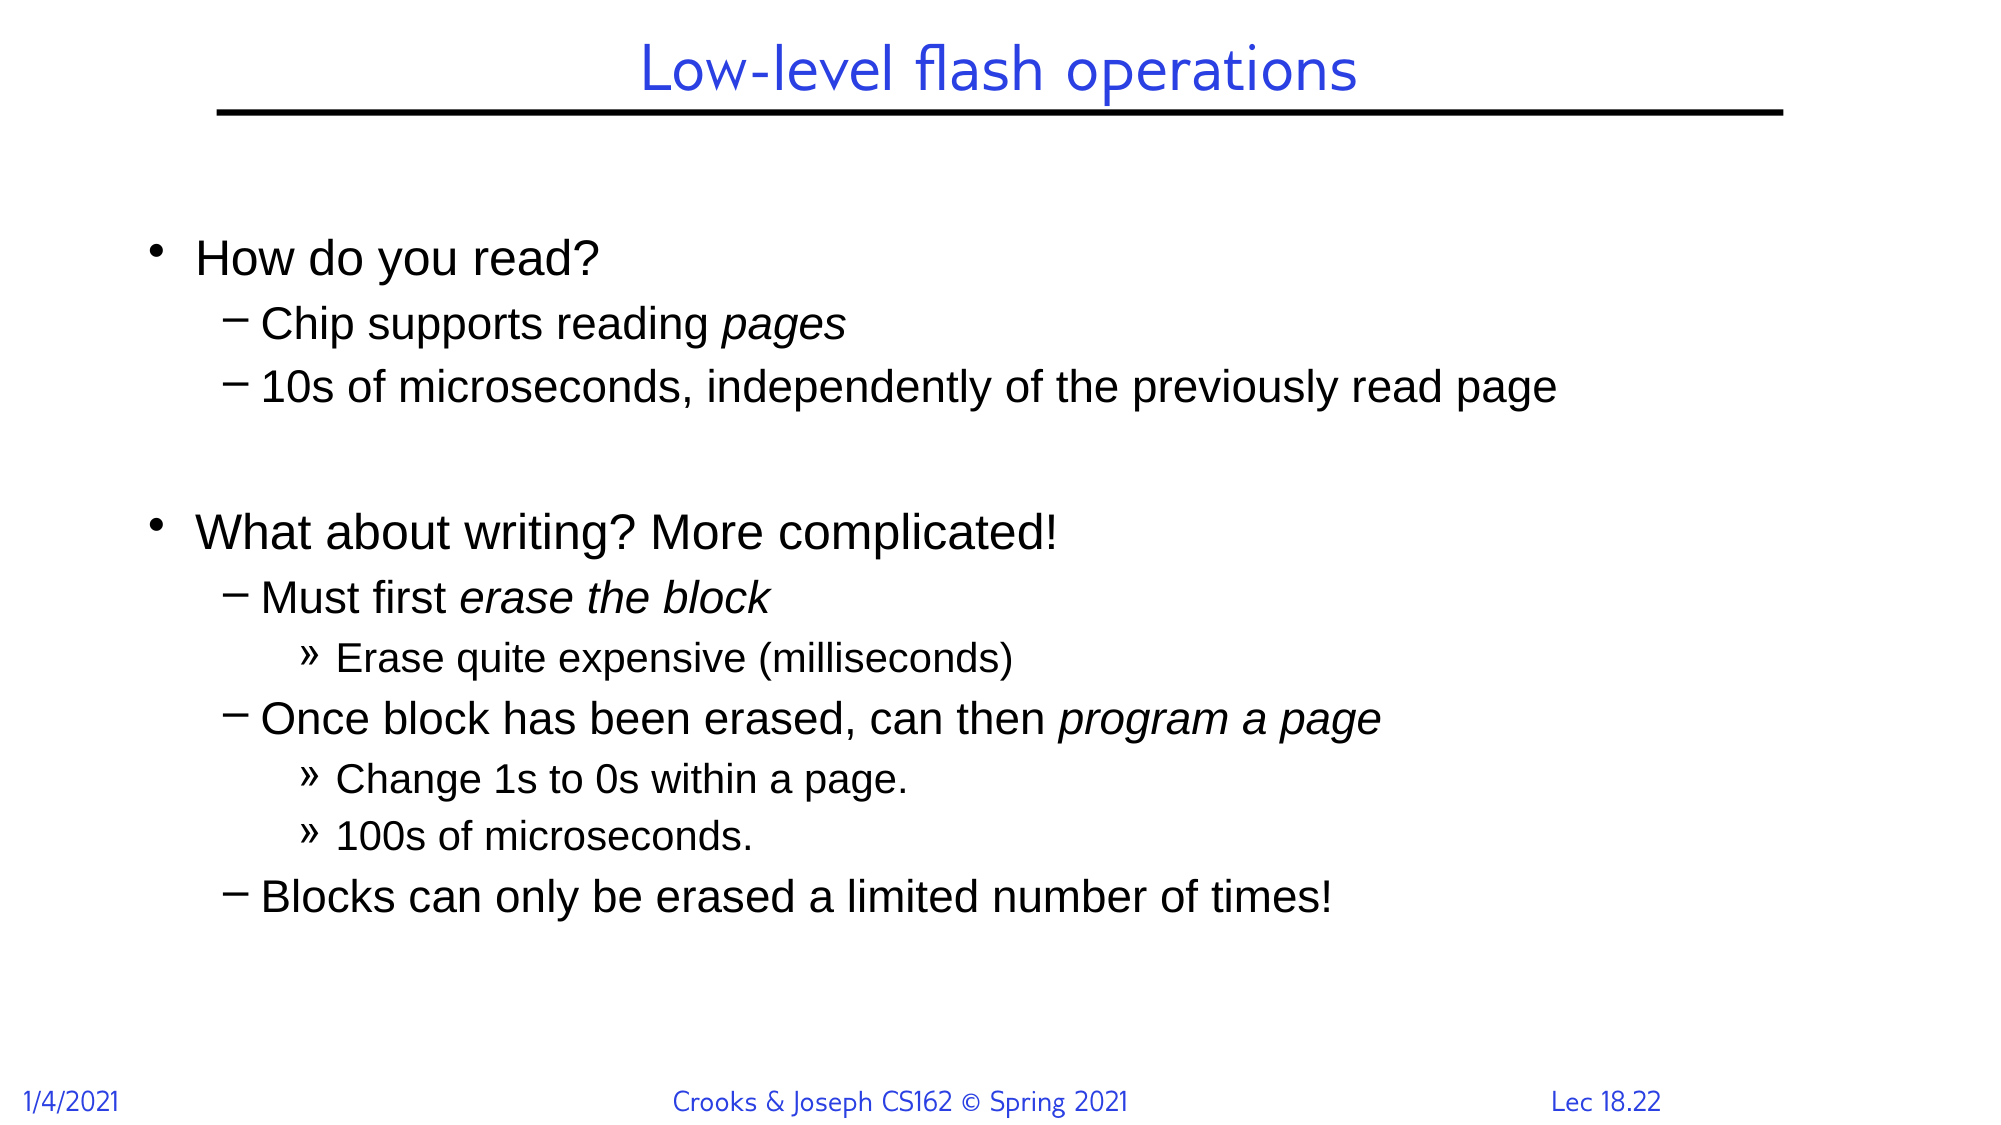

# Low-level flash operations

How do you read?
Chip supports reading pages
10s of microseconds, independently of the previously read page

What about writing? More complicated!
Must first erase the block
Erase quite expensive (milliseconds)
Once block has been erased, can then program a page
Change 1s to 0s within a page.
100s of microseconds.
Blocks can only be erased a limited number of times!